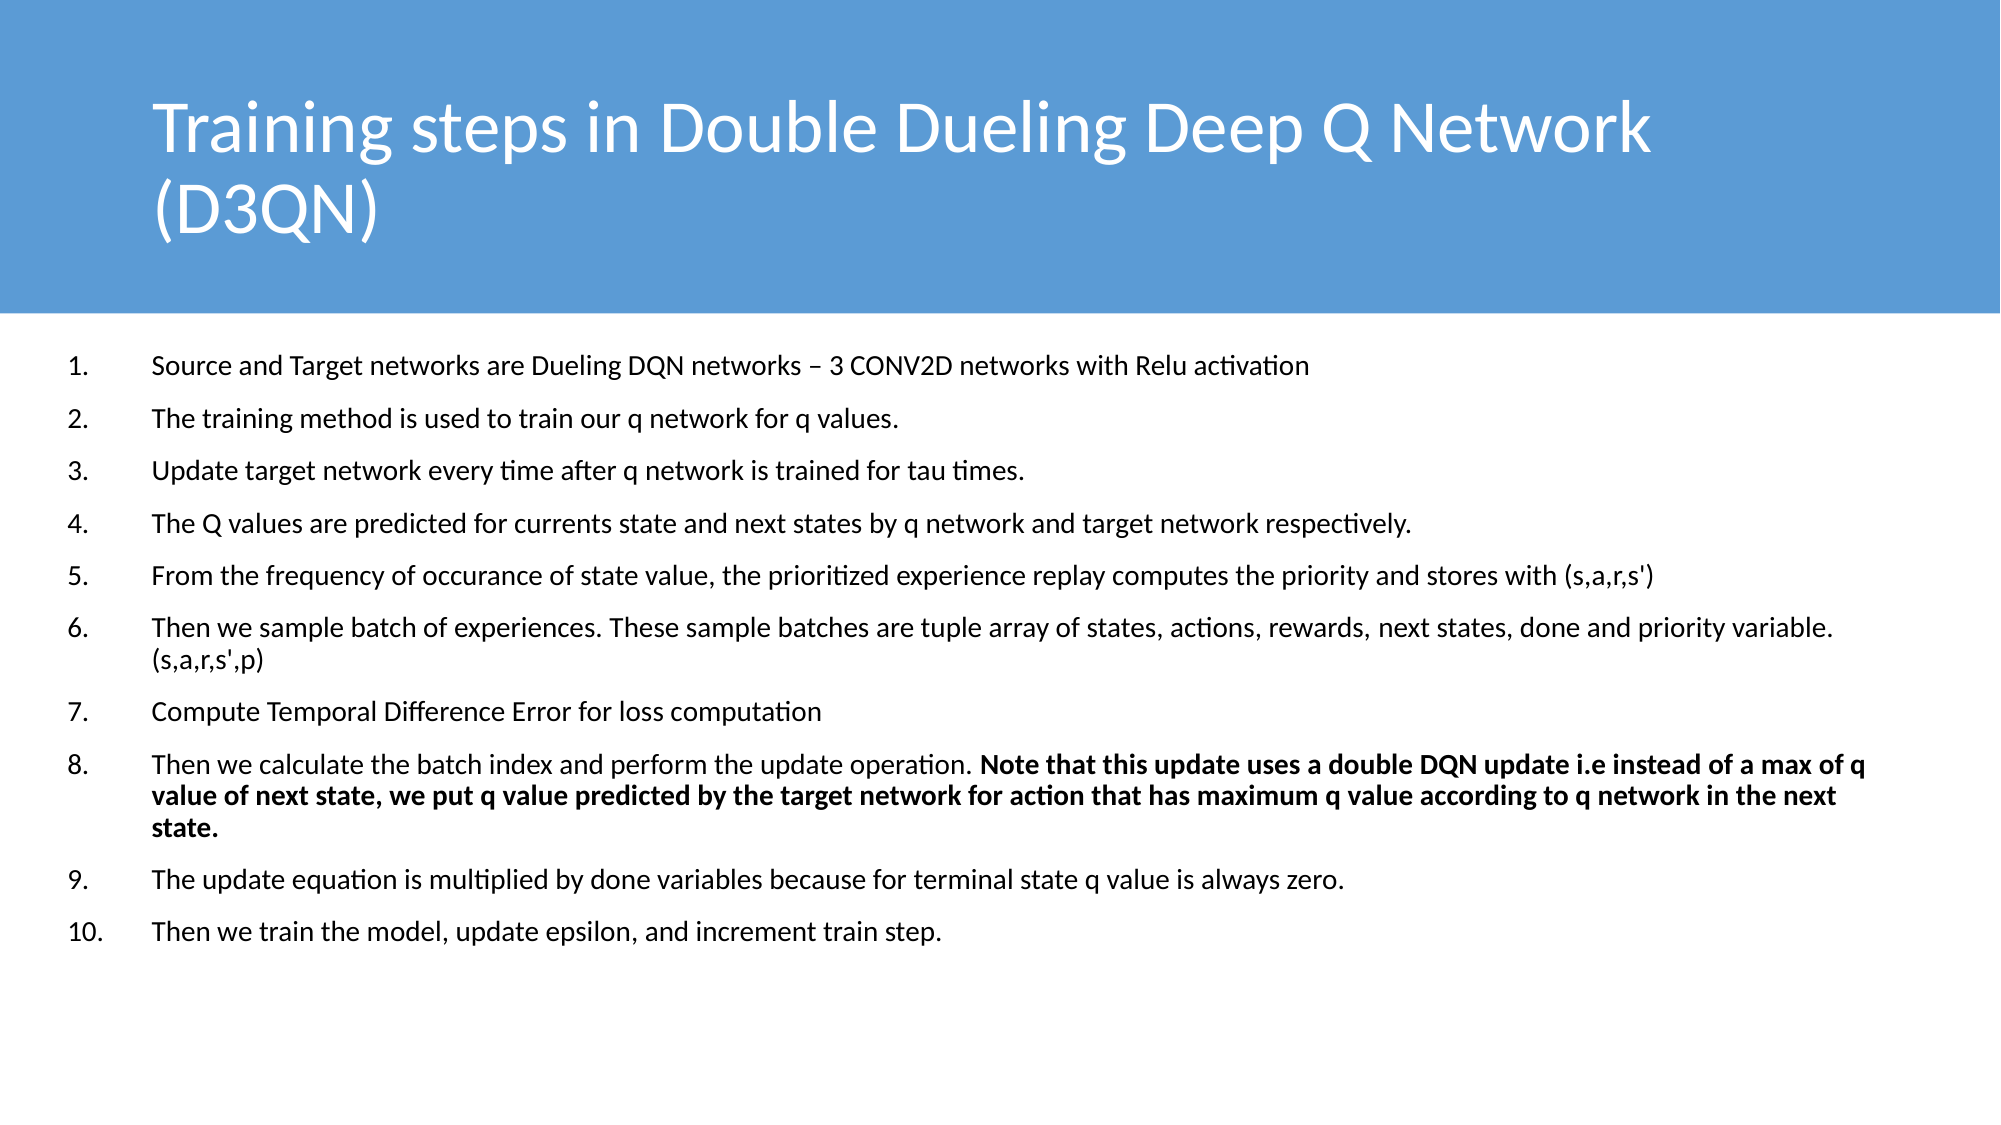

# Training steps in Double Dueling Deep Q Network (D3QN)
Source and Target networks are Dueling DQN networks – 3 CONV2D networks with Relu activation
The training method is used to train our q network for q values.
Update target network every time after q network is trained for tau times.
The Q values are predicted for currents state and next states by q network and target network respectively.
From the frequency of occurance of state value, the prioritized experience replay computes the priority and stores with (s,a,r,s')
Then we sample batch of experiences. These sample batches are tuple array of states, actions, rewards, next states, done and priority variable.(s,a,r,s',p)
Compute Temporal Difference Error for loss computation
Then we calculate the batch index and perform the update operation. Note that this update uses a double DQN update i.e instead of a max of q value of next state, we put q value predicted by the target network for action that has maximum q value according to q network in the next state.
The update equation is multiplied by done variables because for terminal state q value is always zero.
Then we train the model, update epsilon, and increment train step.